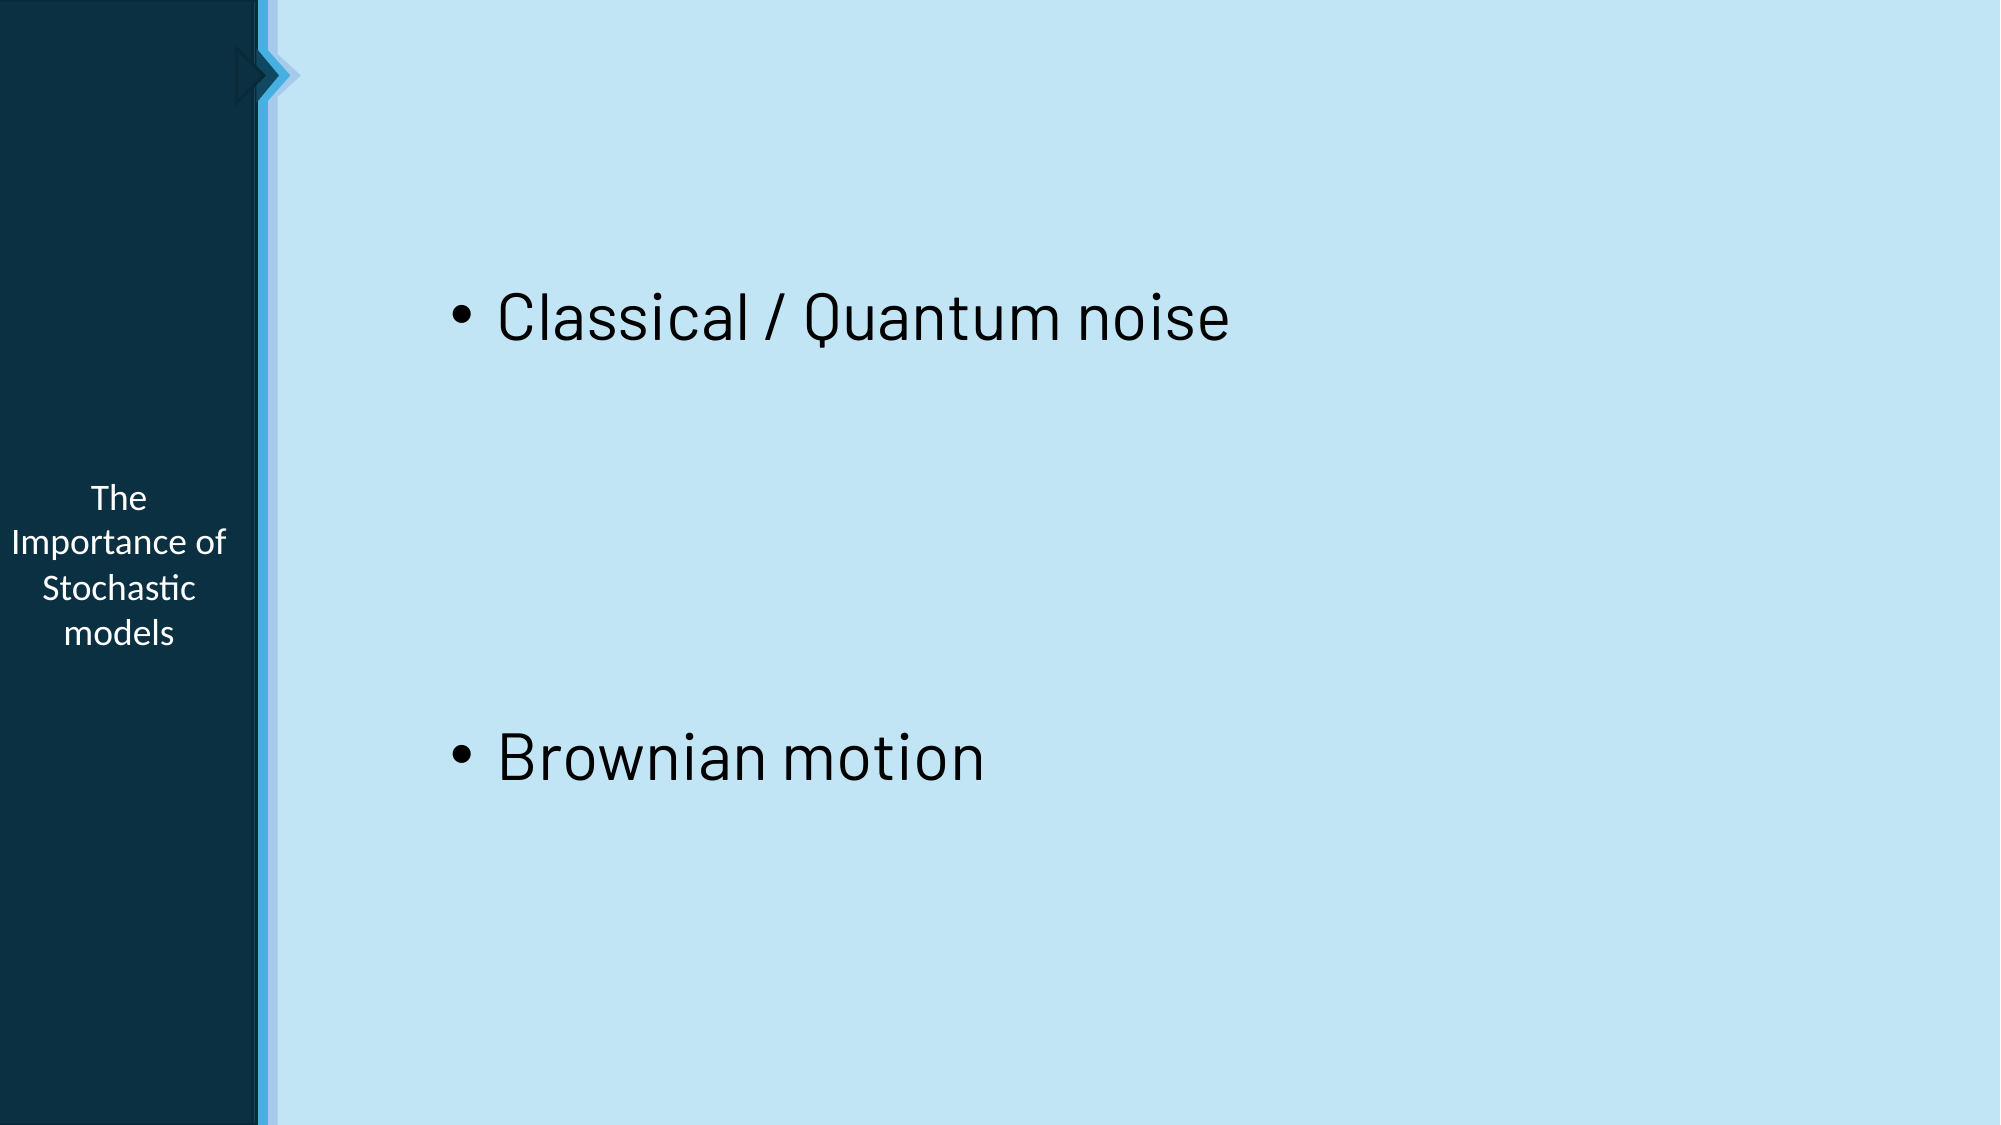

SDG

The Importance of Stochastic models

The Importance of Stochastic models

Application of the model

Classical / Quantum noise

Brownian motion